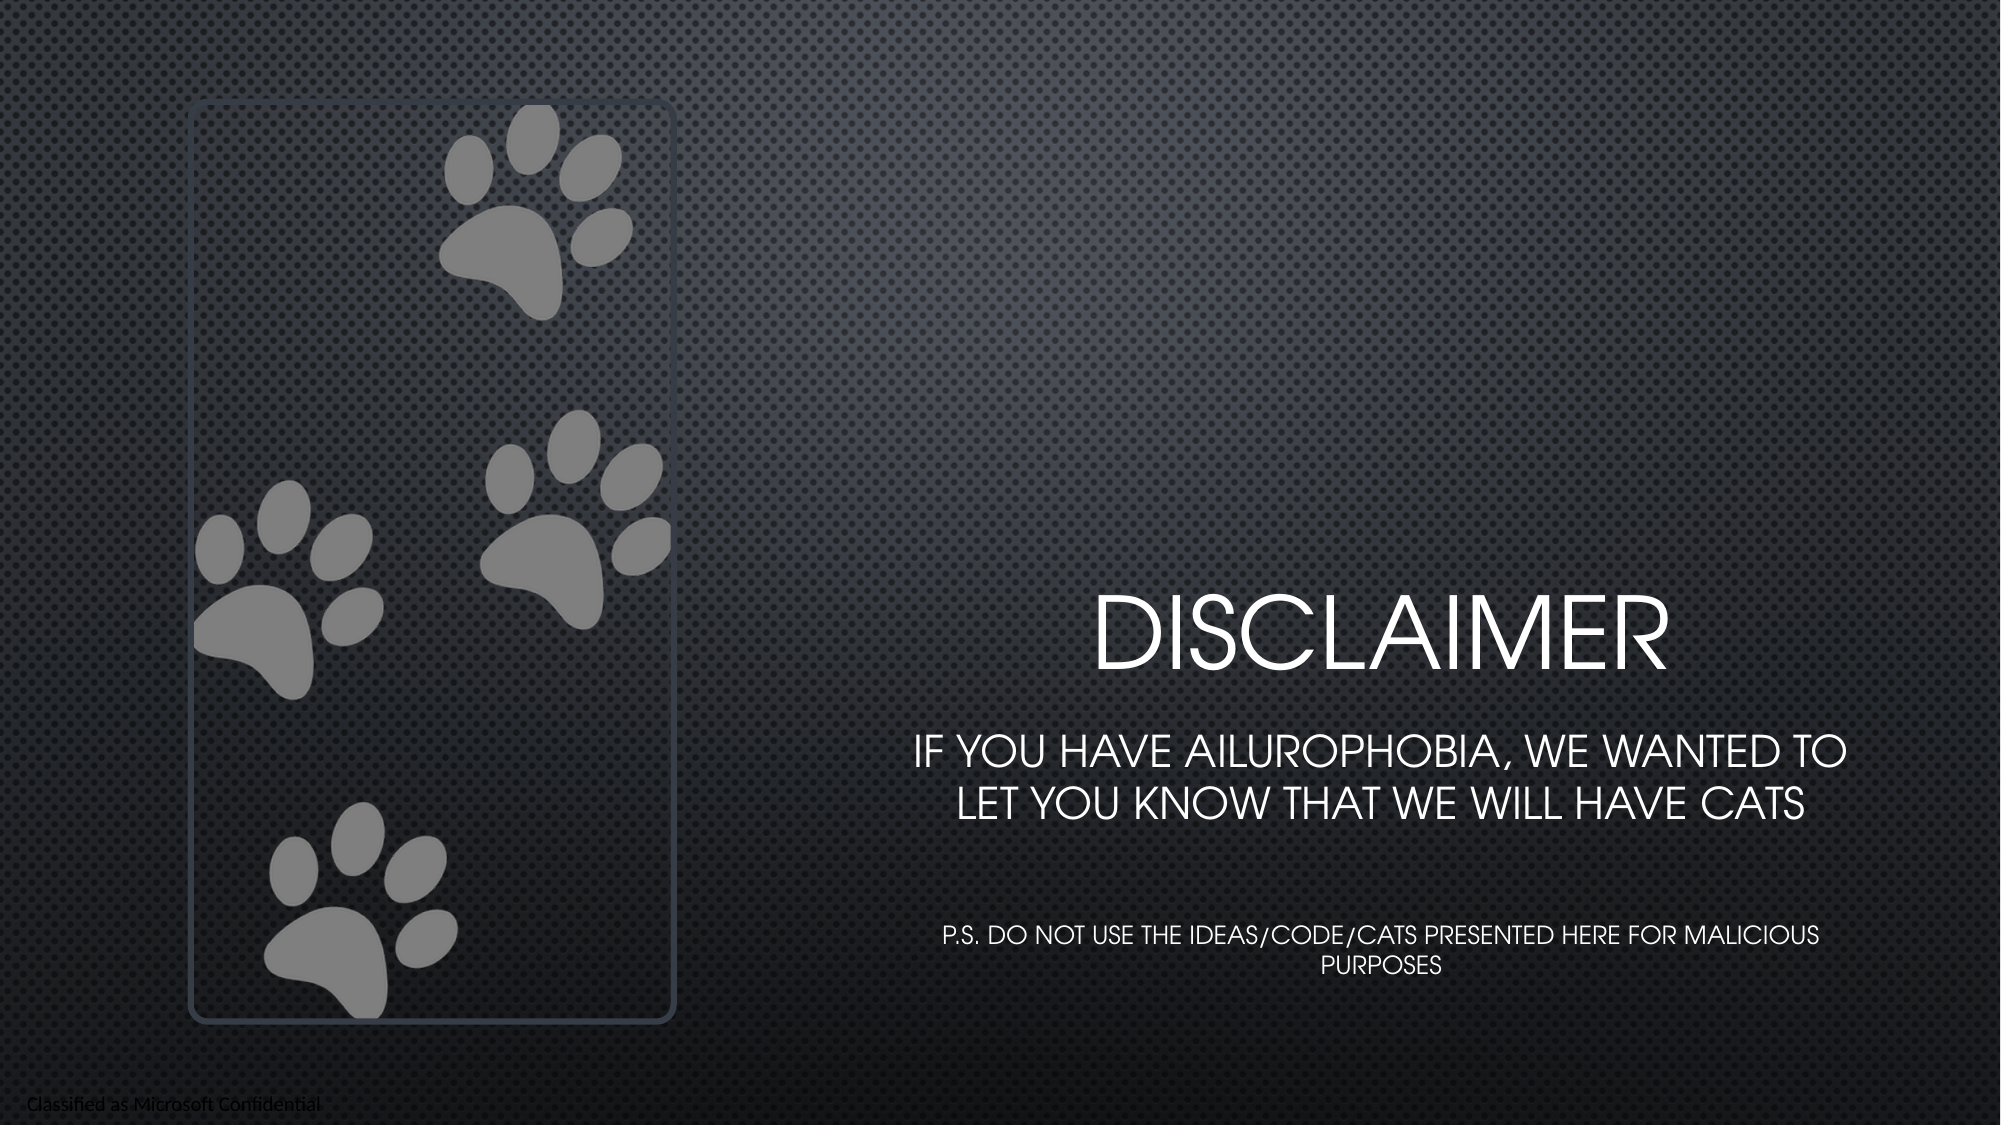

Disclaimer

If you have ailurophobia, we wanted to let you know that we will have cats

P.S. Do not use the ideas/code/cats presented here for malicious purposes